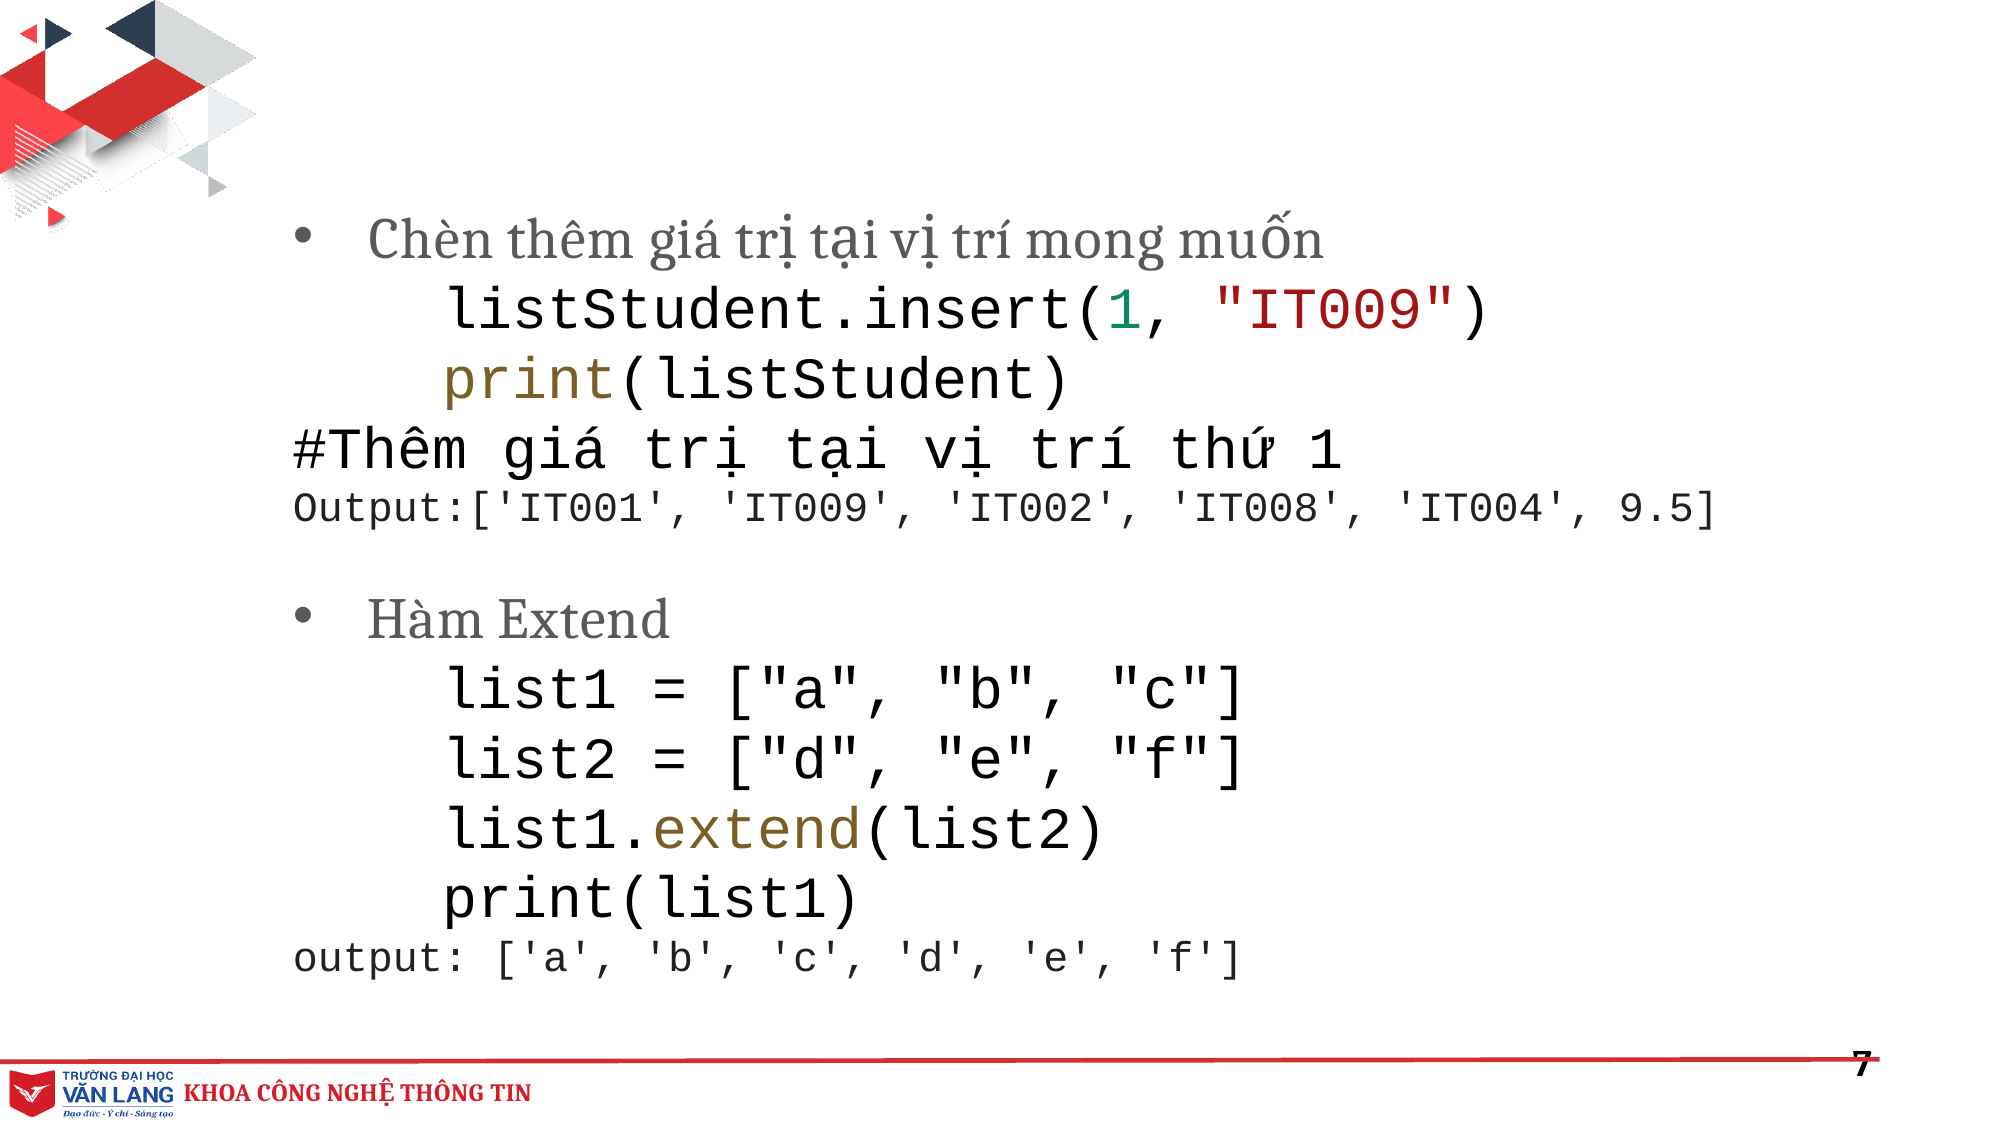

Chèn thêm giá trị tại vị trí mong muốn
listStudent.insert(1, "IT009")
print(listStudent)
#Thêm giá trị tại vị trí thứ 1
Output:['IT001', 'IT009', 'IT002', 'IT008', 'IT004', 9.5]

Hàm Extend
list1 = ["a", "b", "c"]
list2 = ["d", "e", "f"]
list1.extend(list2)
print(list1)
output: ['a', 'b', 'c', 'd', 'e', 'f']